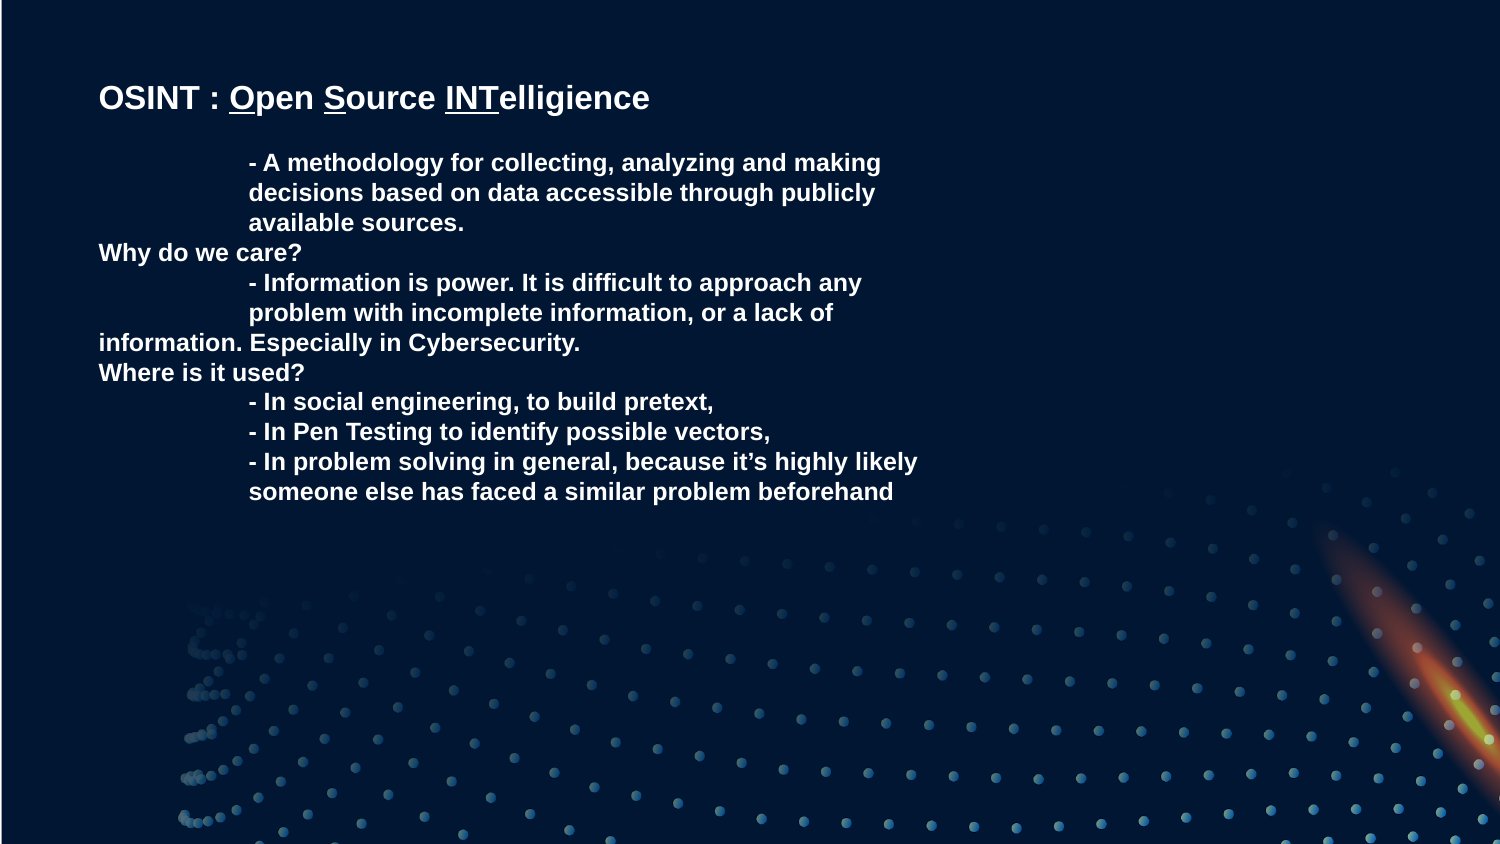

# OSINT : Open Source INTelligience - A methodology for collecting, analyzing and making 	decisions based on data accessible through publicly 	available sources. Why do we care? - Information is power. It is difficult to approach any 	problem with incomplete information, or a lack of 	information. Especially in Cybersecurity. Where is it used? - In social engineering, to build pretext, - In Pen Testing to identify possible vectors, - In problem solving in general, because it’s highly likely 	someone else has faced a similar problem beforehand